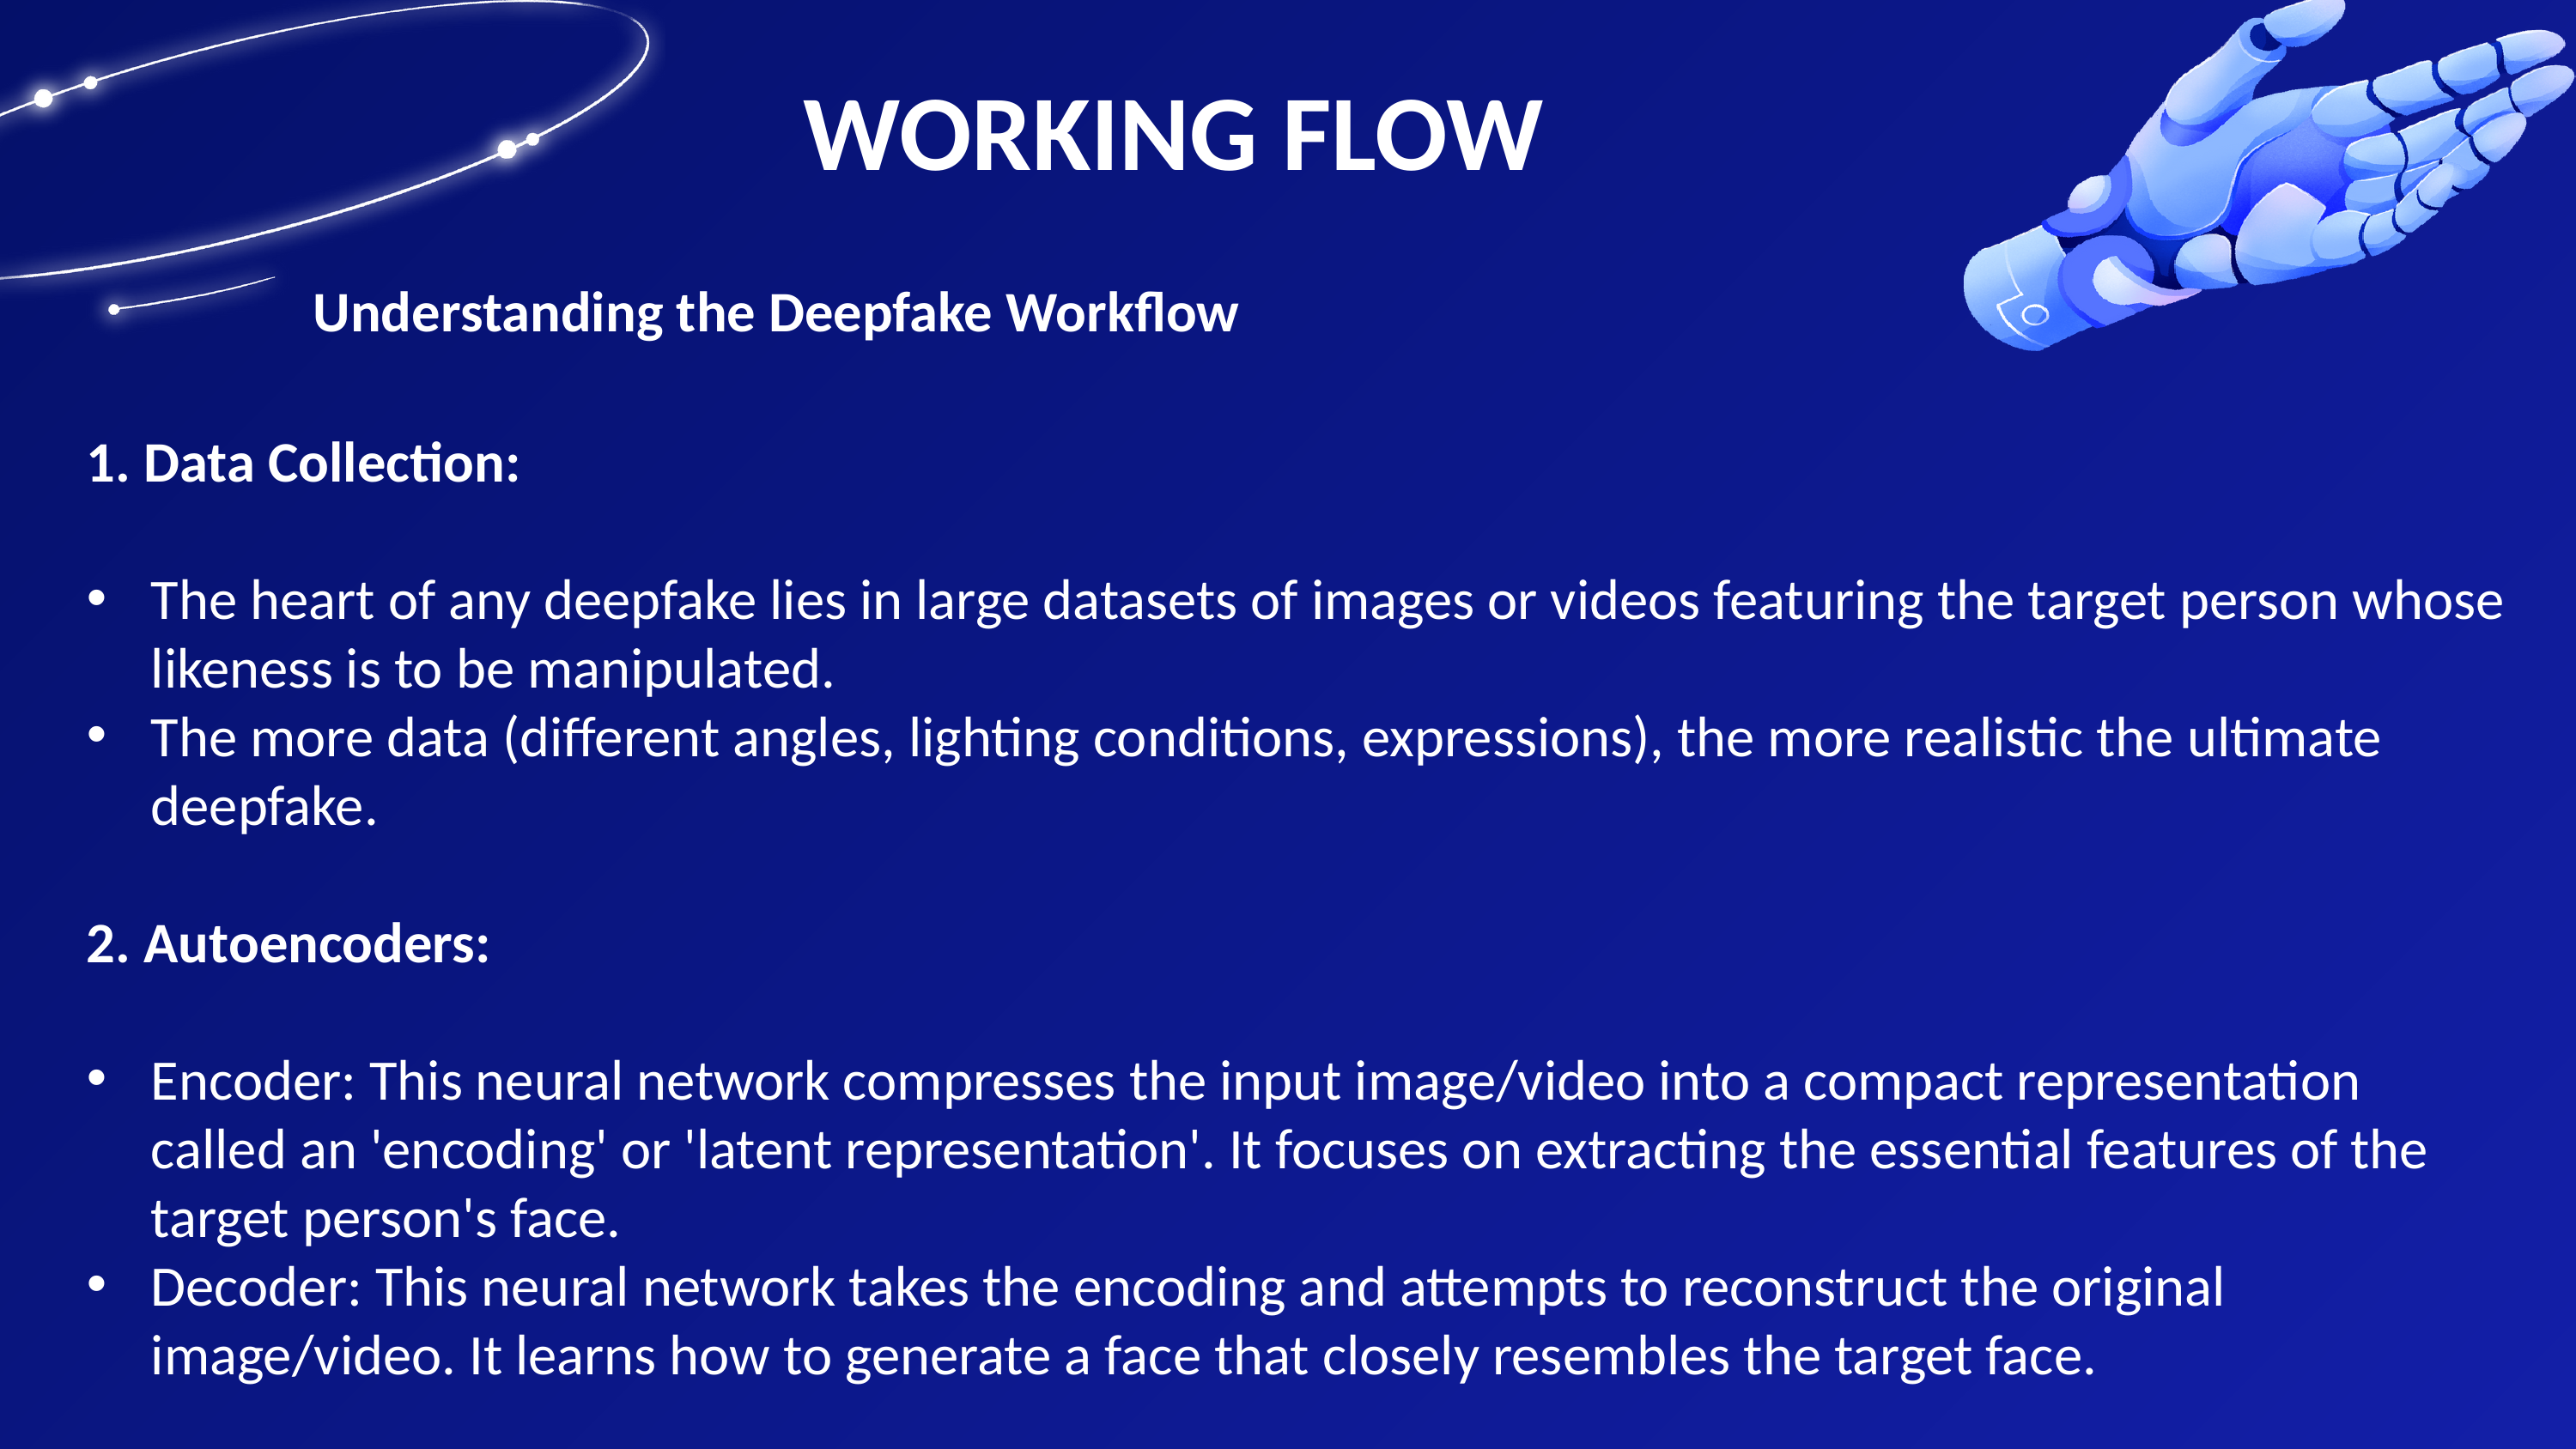

WORKING FLOW
Understanding the Deepfake Workflow
1. Data Collection:

The heart of any deepfake lies in large datasets of images or videos featuring the target person whose likeness is to be manipulated.
The more data (different angles, lighting conditions, expressions), the more realistic the ultimate deepfake.

2. Autoencoders:

Encoder: This neural network compresses the input image/video into a compact representation called an 'encoding' or 'latent representation'. It focuses on extracting the essential features of the target person's face.
Decoder: This neural network takes the encoding and attempts to reconstruct the original image/video. It learns how to generate a face that closely resembles the target face.